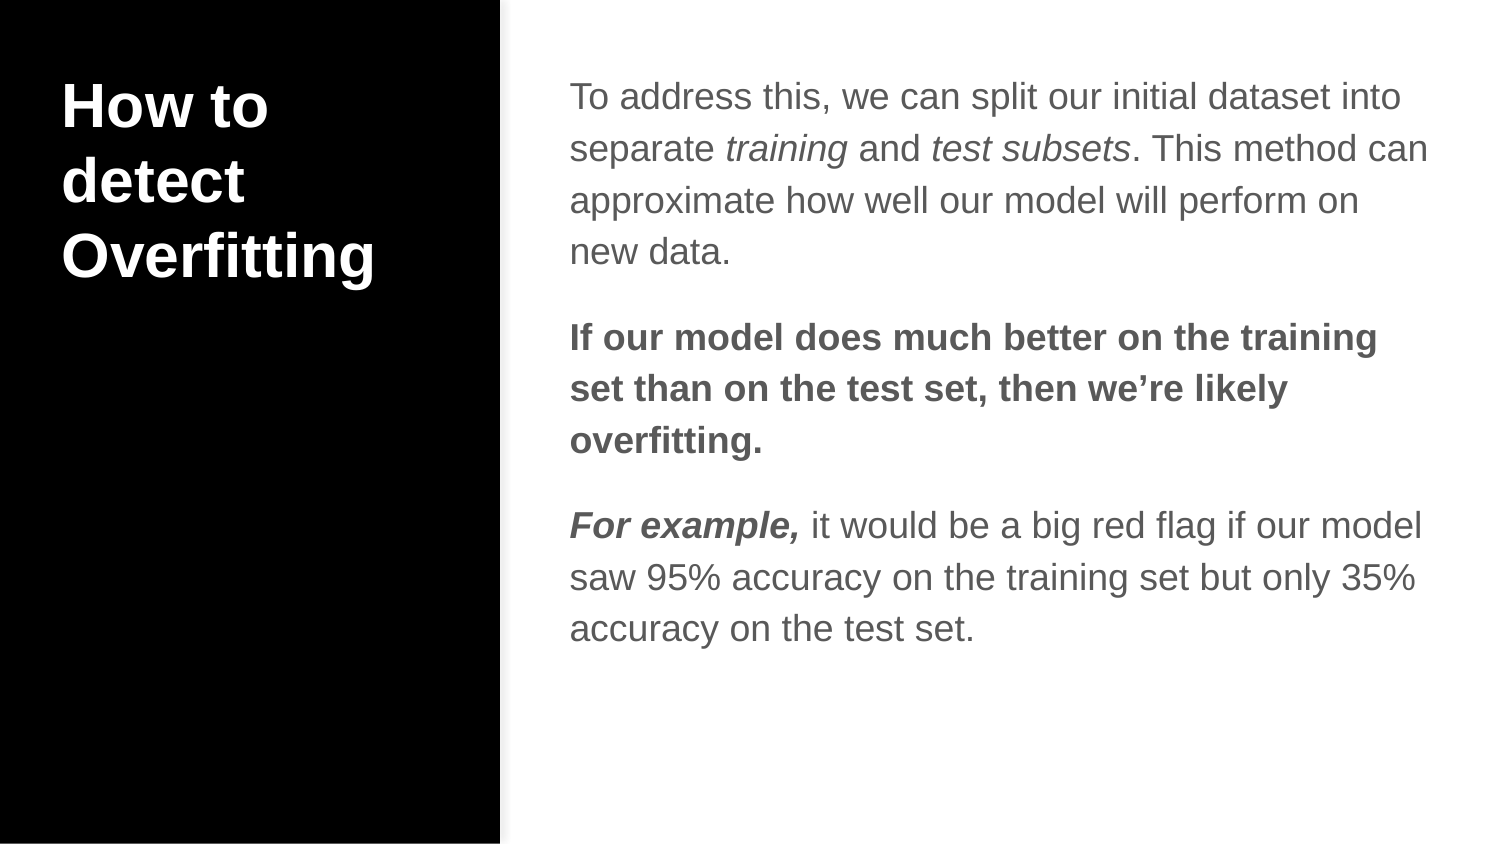

# How to detect Overfitting
To address this, we can split our initial dataset into separate training and test subsets. This method can approximate how well our model will perform on new data.
If our model does much better on the training set than on the test set, then we’re likely overfitting.
For example, it would be a big red flag if our model saw 95% accuracy on the training set but only 35% accuracy on the test set.